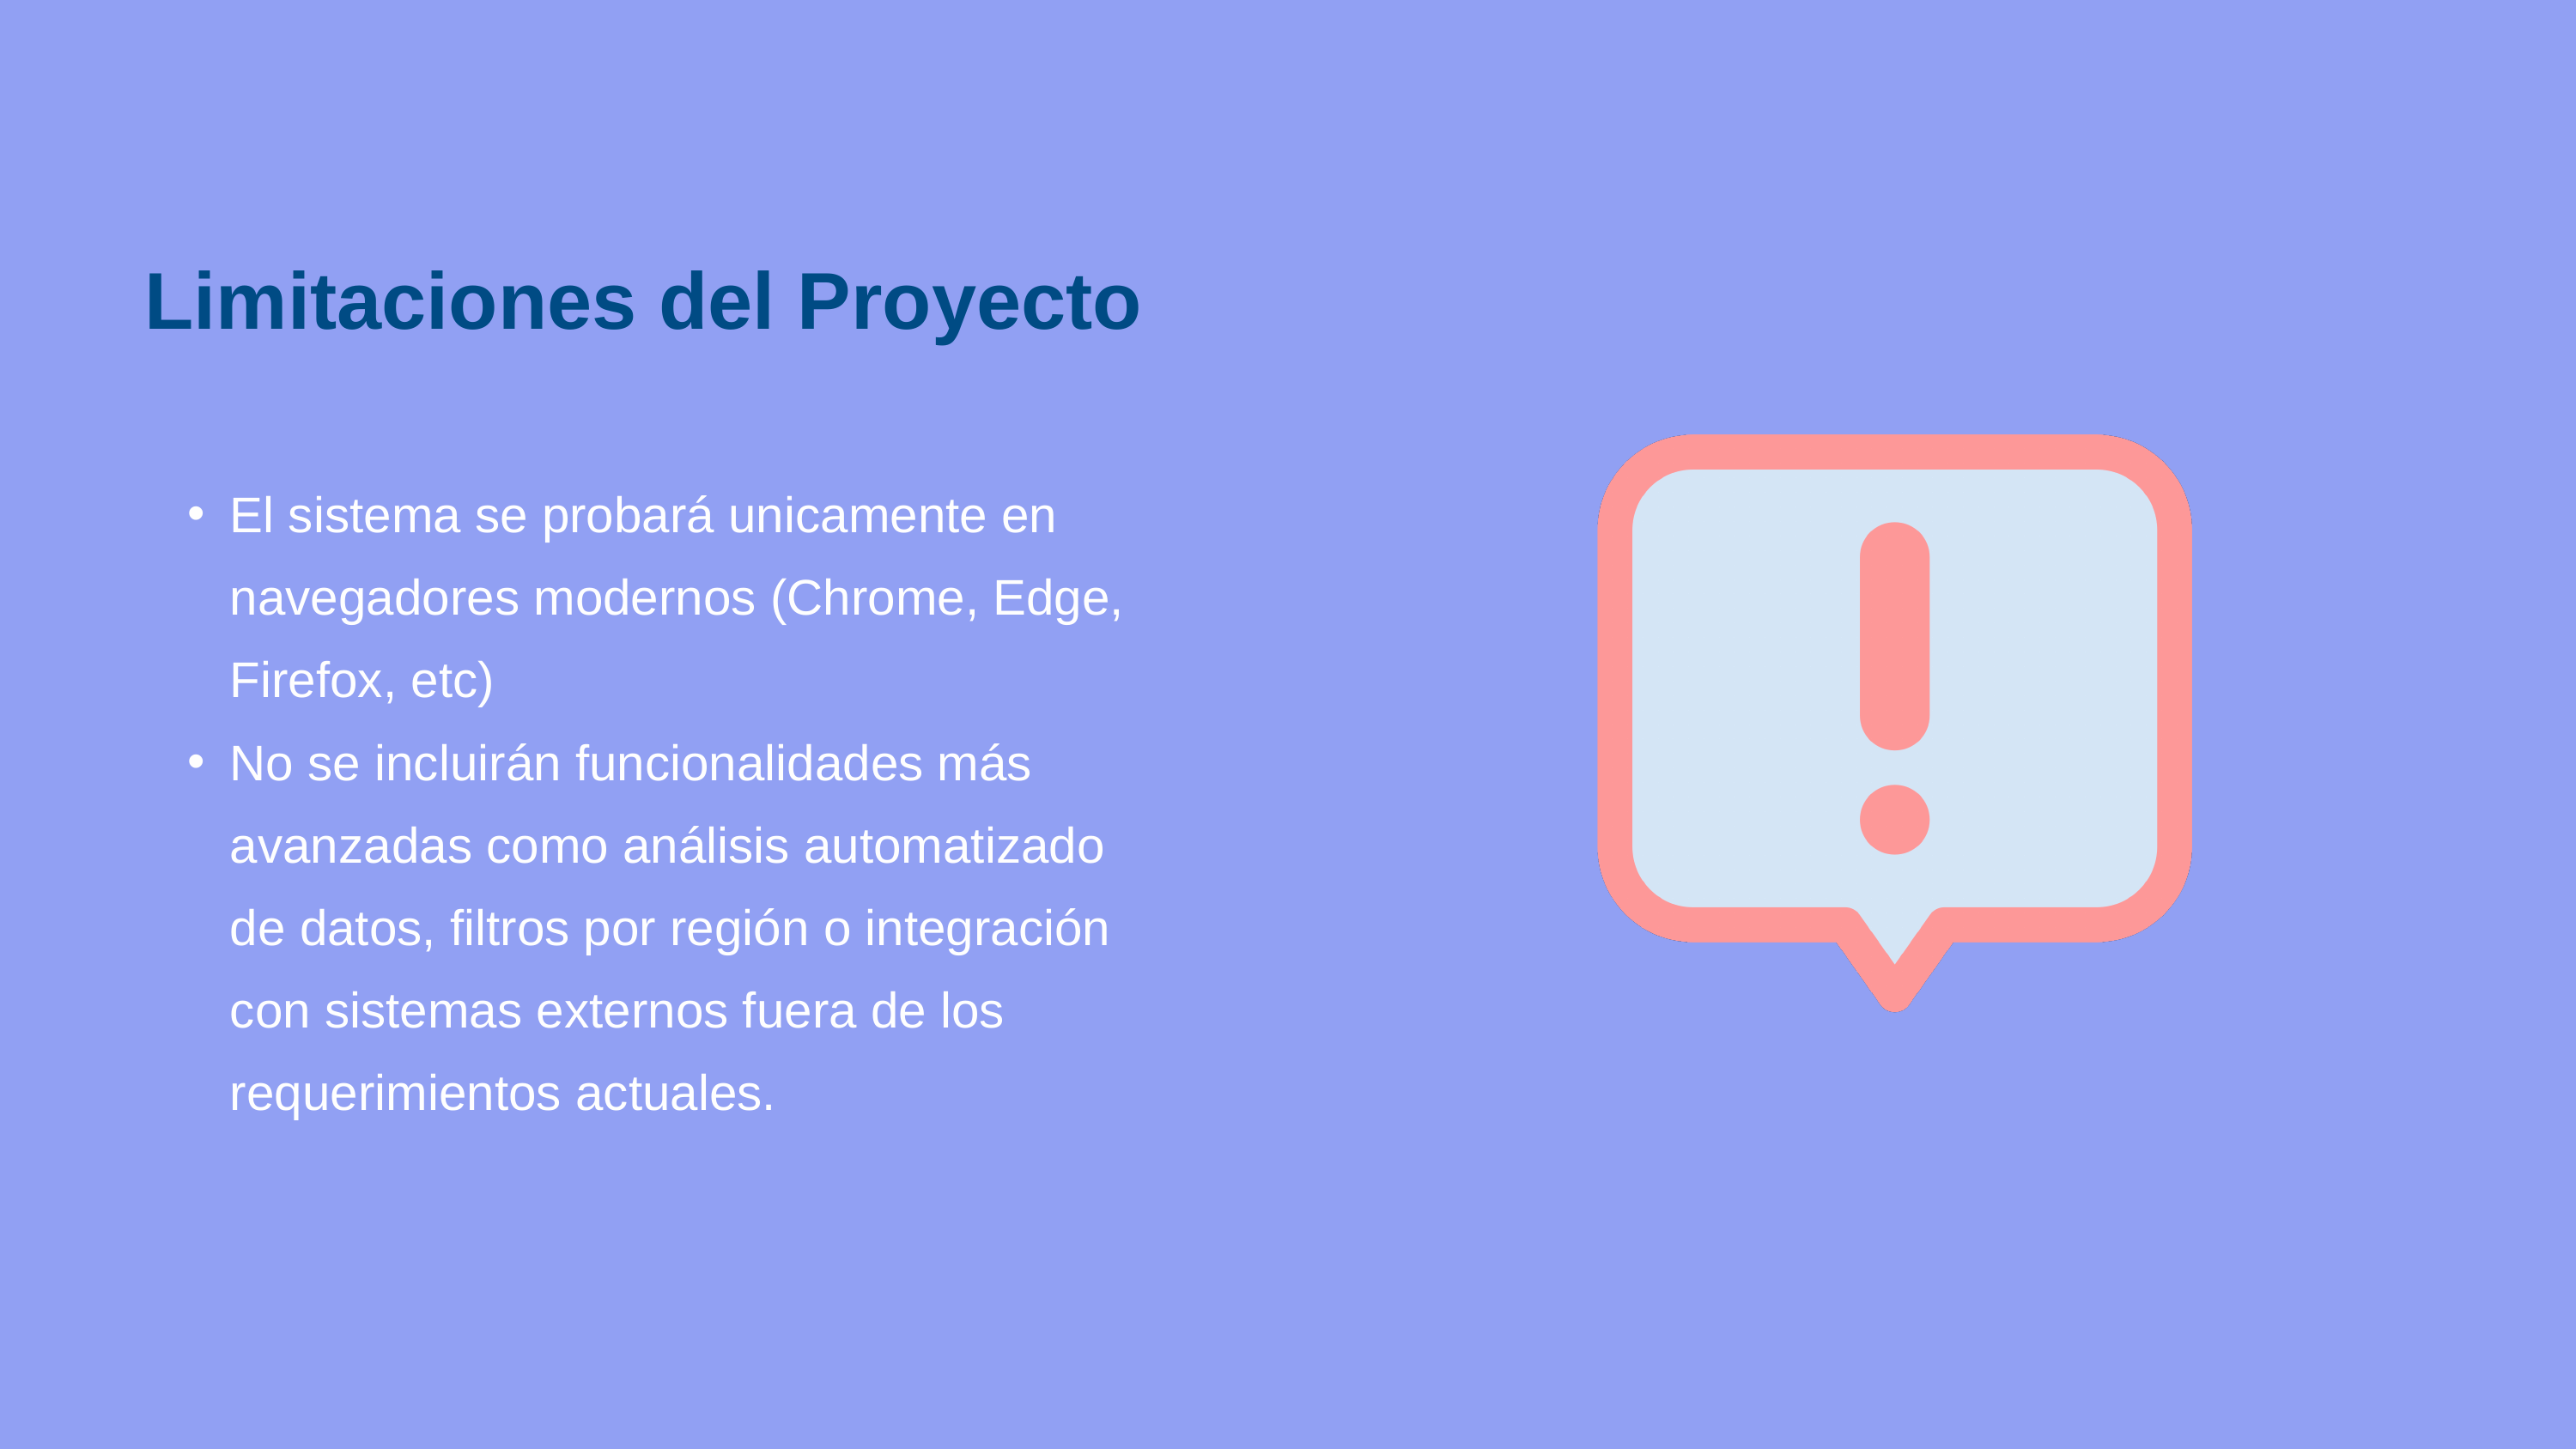

Limitaciones del Proyecto

El sistema se probará unicamente en navegadores modernos (Chrome, Edge, Firefox, etc)
No se incluirán funcionalidades más avanzadas como análisis automatizado de datos, filtros por región o integración con sistemas externos fuera de los requerimientos actuales.